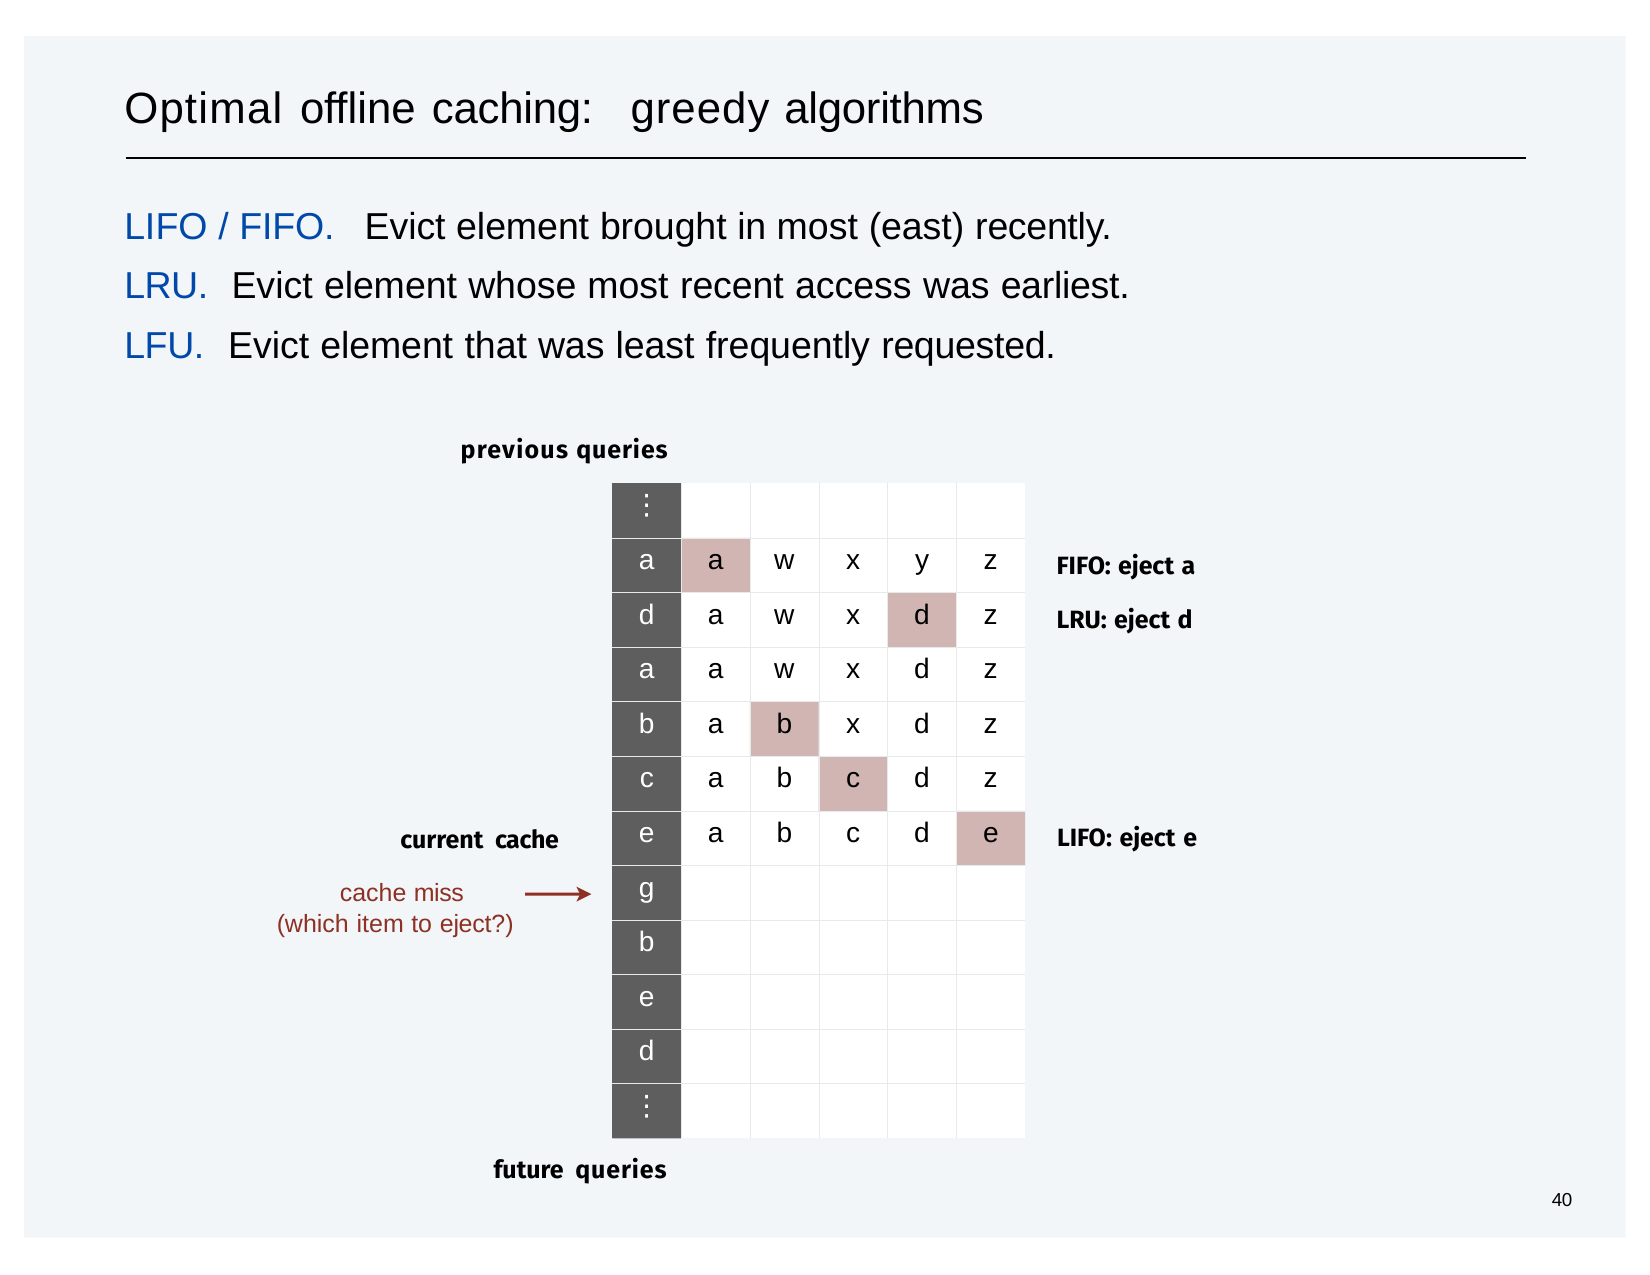

# Optimal offline caching:	greedy algorithms

LIFO / FIFO.	Evict element brought in most (east) recently. LRU.		Evict element whose most recent access was earliest. LFU.	Evict element that was least frequently requested.
previous queries
| ⋮ |  |  |  |  |  |
| --- | --- | --- | --- | --- | --- |
| a | a | w | x | y | z |
| d | a | w | x | d | z |
| a | a | w | x | d | z |
| b | a | b | x | d | z |
| c | a | b | c | d | z |
| e | a | b | c | d | e |
| g |  |  |  |  |  |
| b |  |  |  |  |  |
| e |  |  |  |  |  |
| d |  |  |  |  |  |
| ⋮ |  |  |  |  |  |

FIFO: eject a
LRU: eject d
LIFO: eject e
current cache
cache miss (which item to eject?)

future queries
40